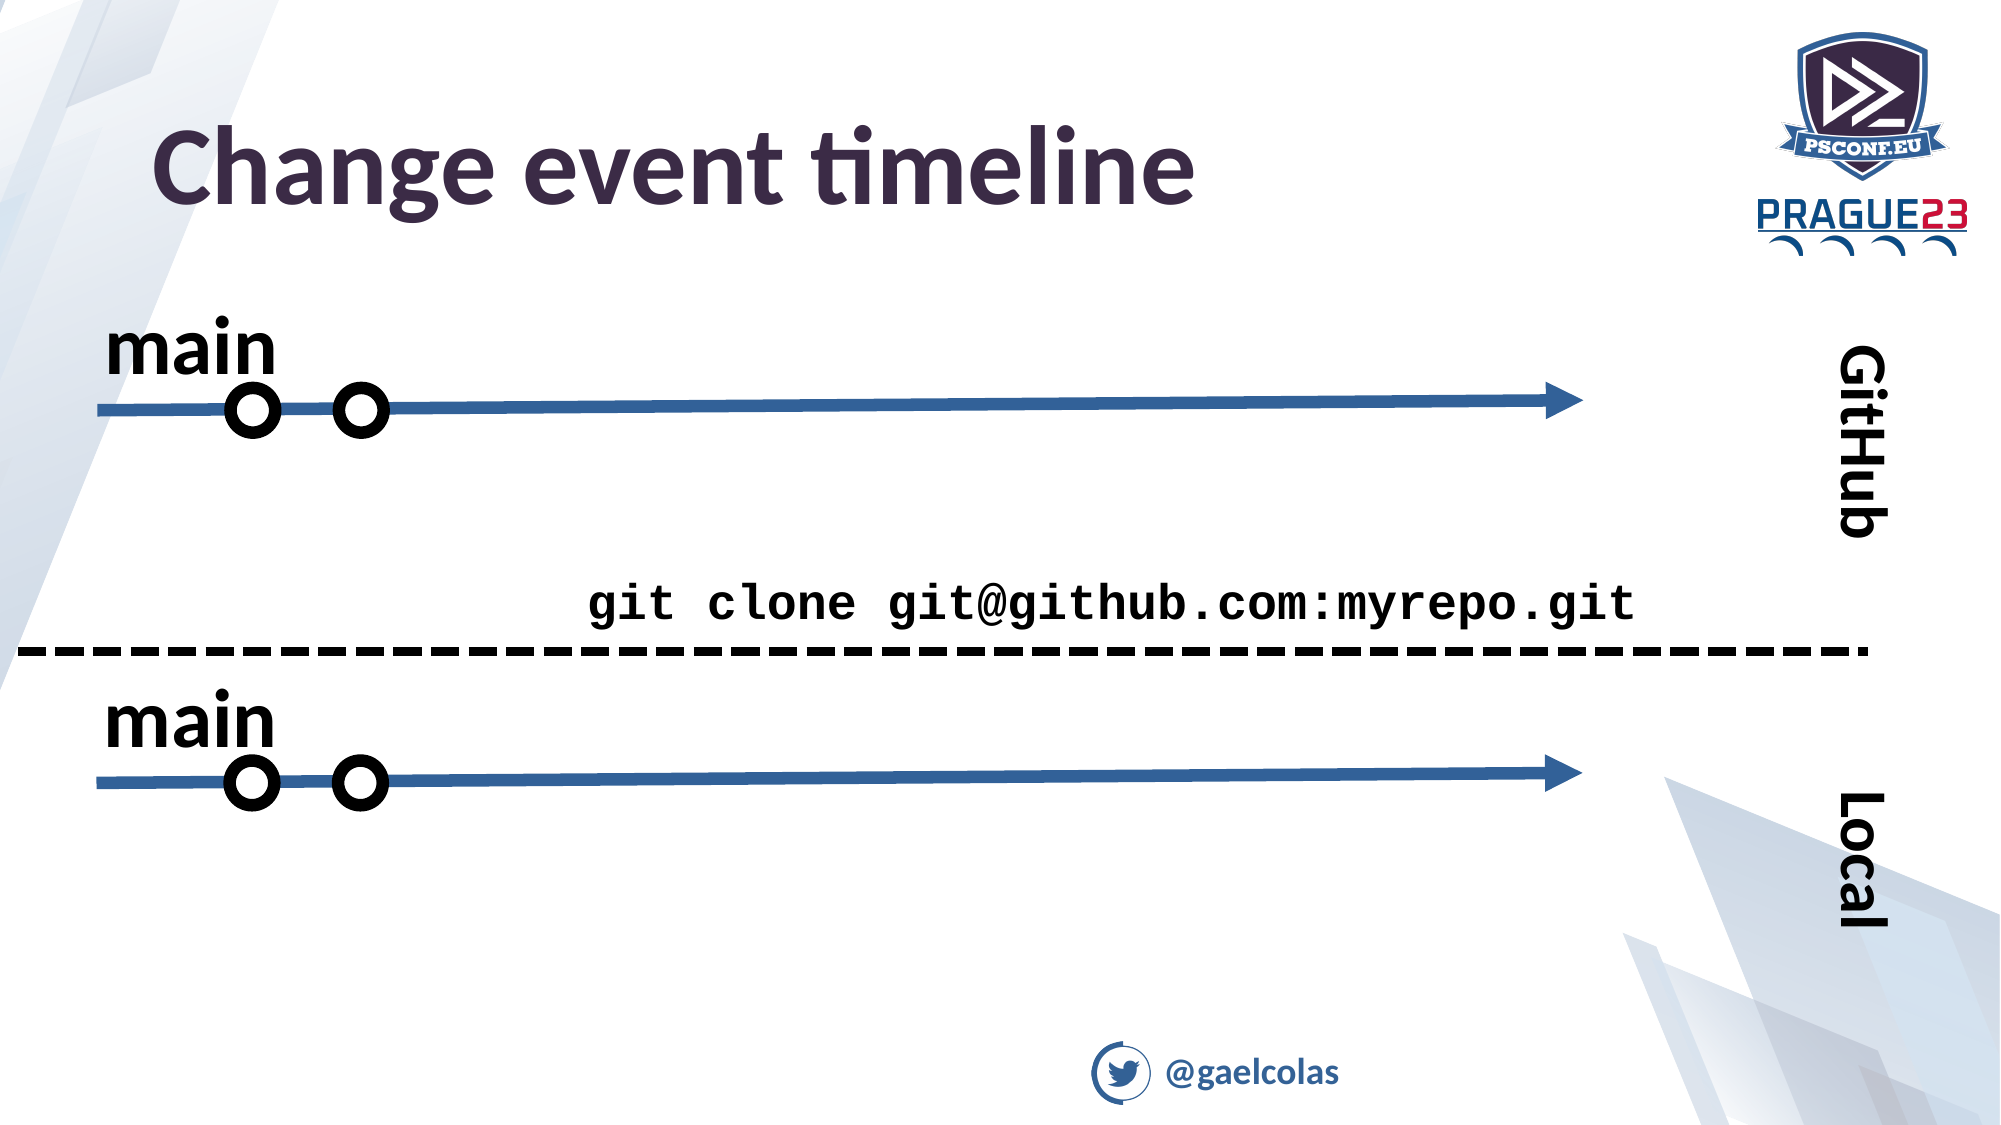

# Change event timeline
main

GitHub
git clone git@github.com:myrepo.git
main

Local